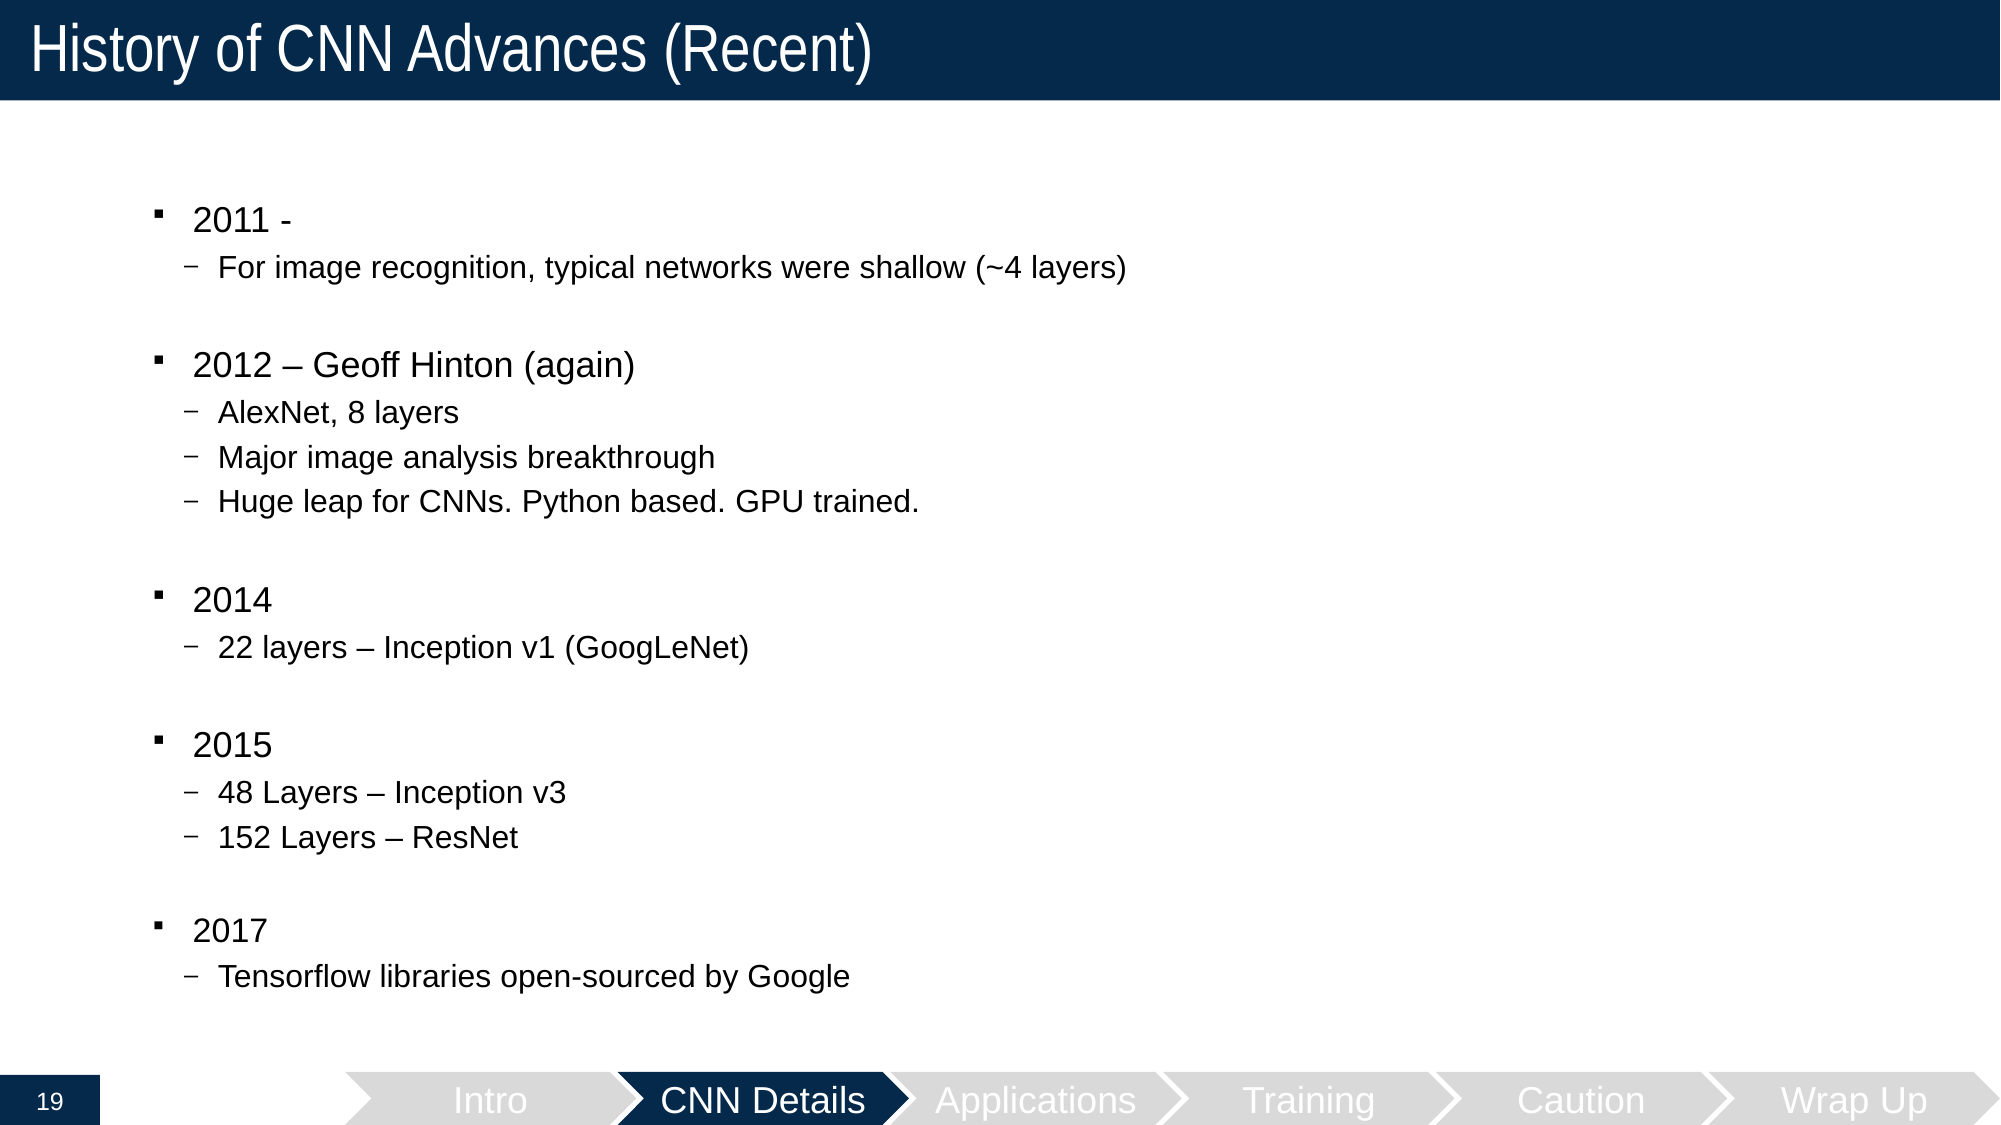

# History of CNN Advances (Recent)
2011 -
For image recognition, typical networks were shallow (~4 layers)

2012 – Geoff Hinton (again)
AlexNet, 8 layers
Major image analysis breakthrough
Huge leap for CNNs. Python based. GPU trained.

2014
22 layers – Inception v1 (GoogLeNet)

2015
48 Layers – Inception v3
152 Layers – ResNet

2017
Tensorflow libraries open-sourced by Google
Intro
CNN Details
Applications
Training
Caution
Wrap Up
19